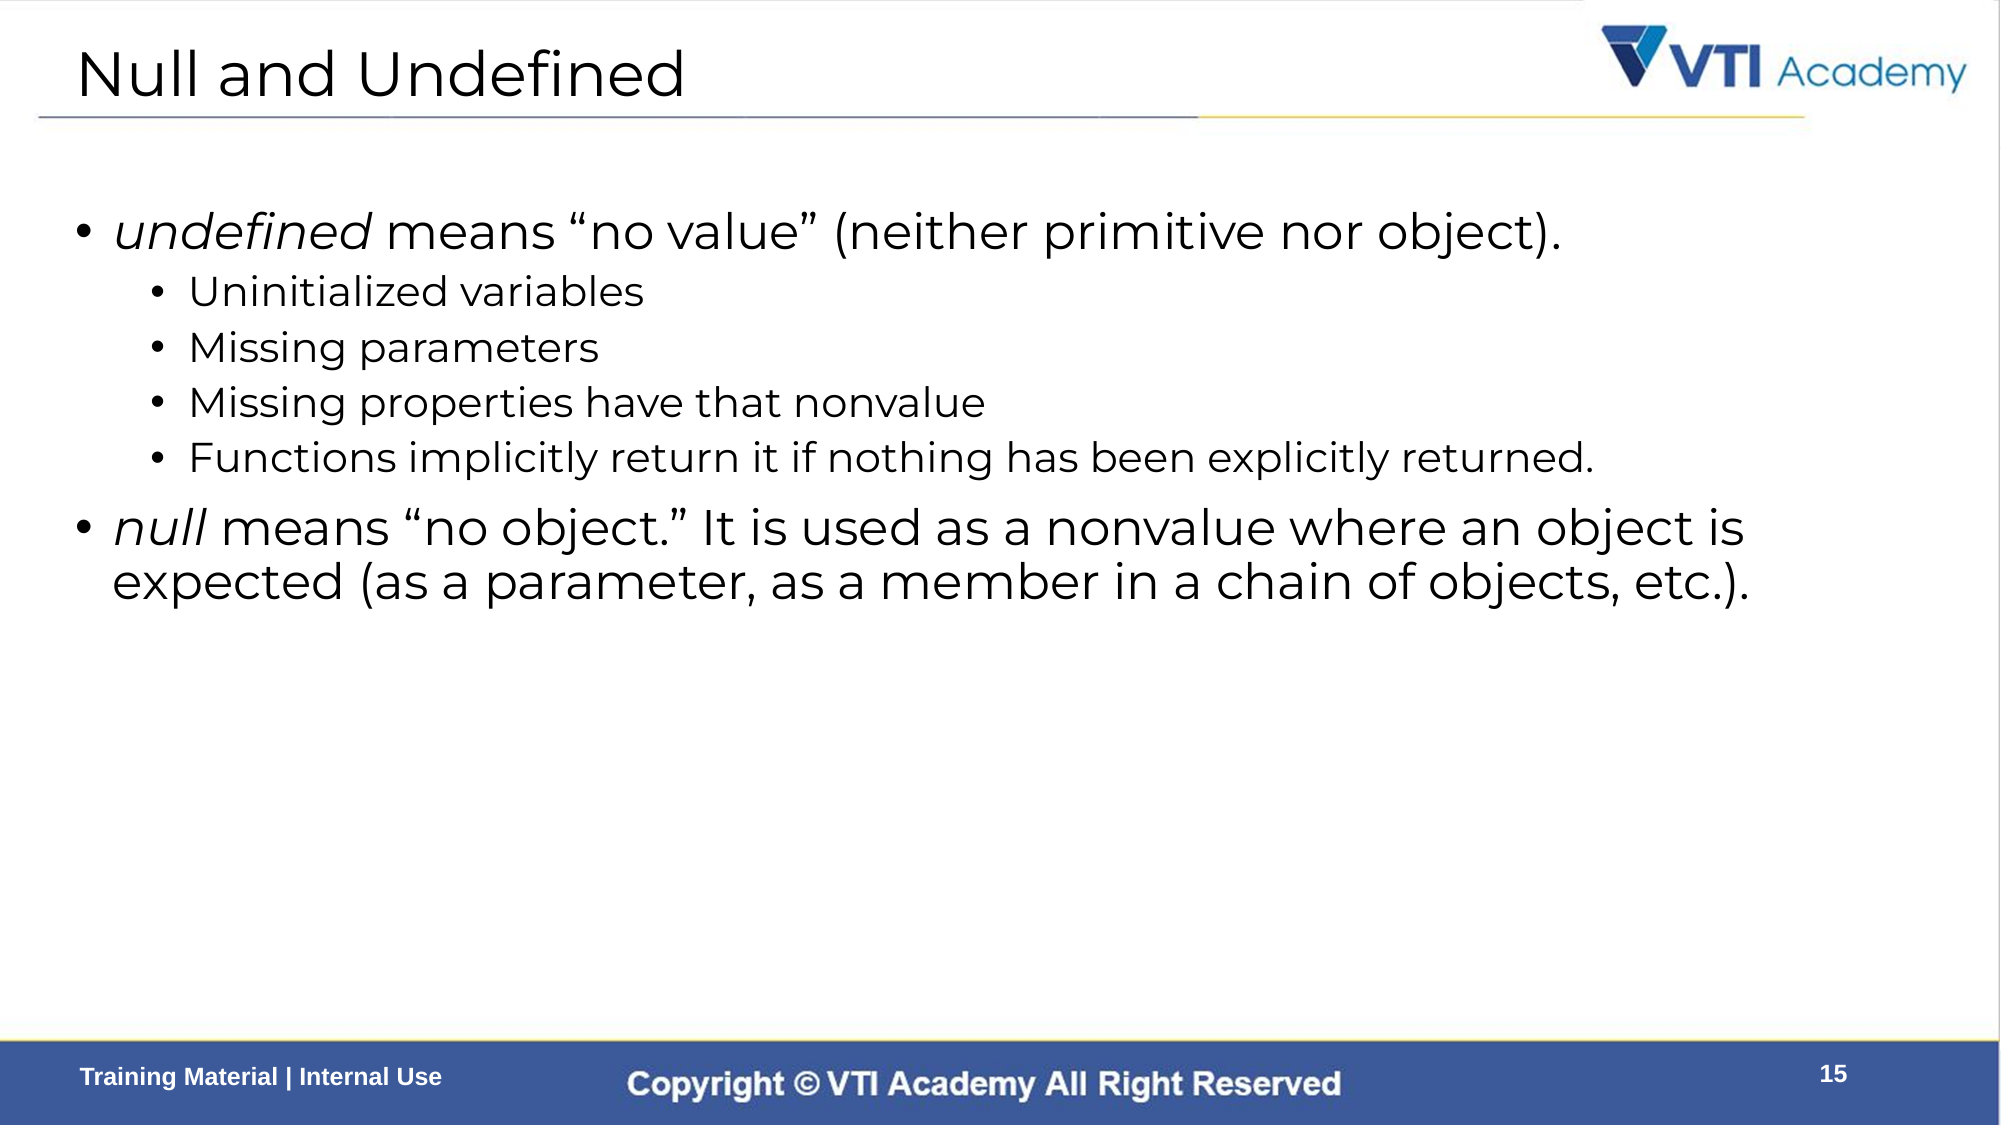

# Null and Undefined
undefined means “no value” (neither primitive nor object).
Uninitialized variables
Missing parameters
Missing properties have that nonvalue
Functions implicitly return it if nothing has been explicitly returned.
null means “no object.” It is used as a nonvalue where an object is expected (as a parameter, as a member in a chain of objects, etc.).

15
Training Material | Internal Use